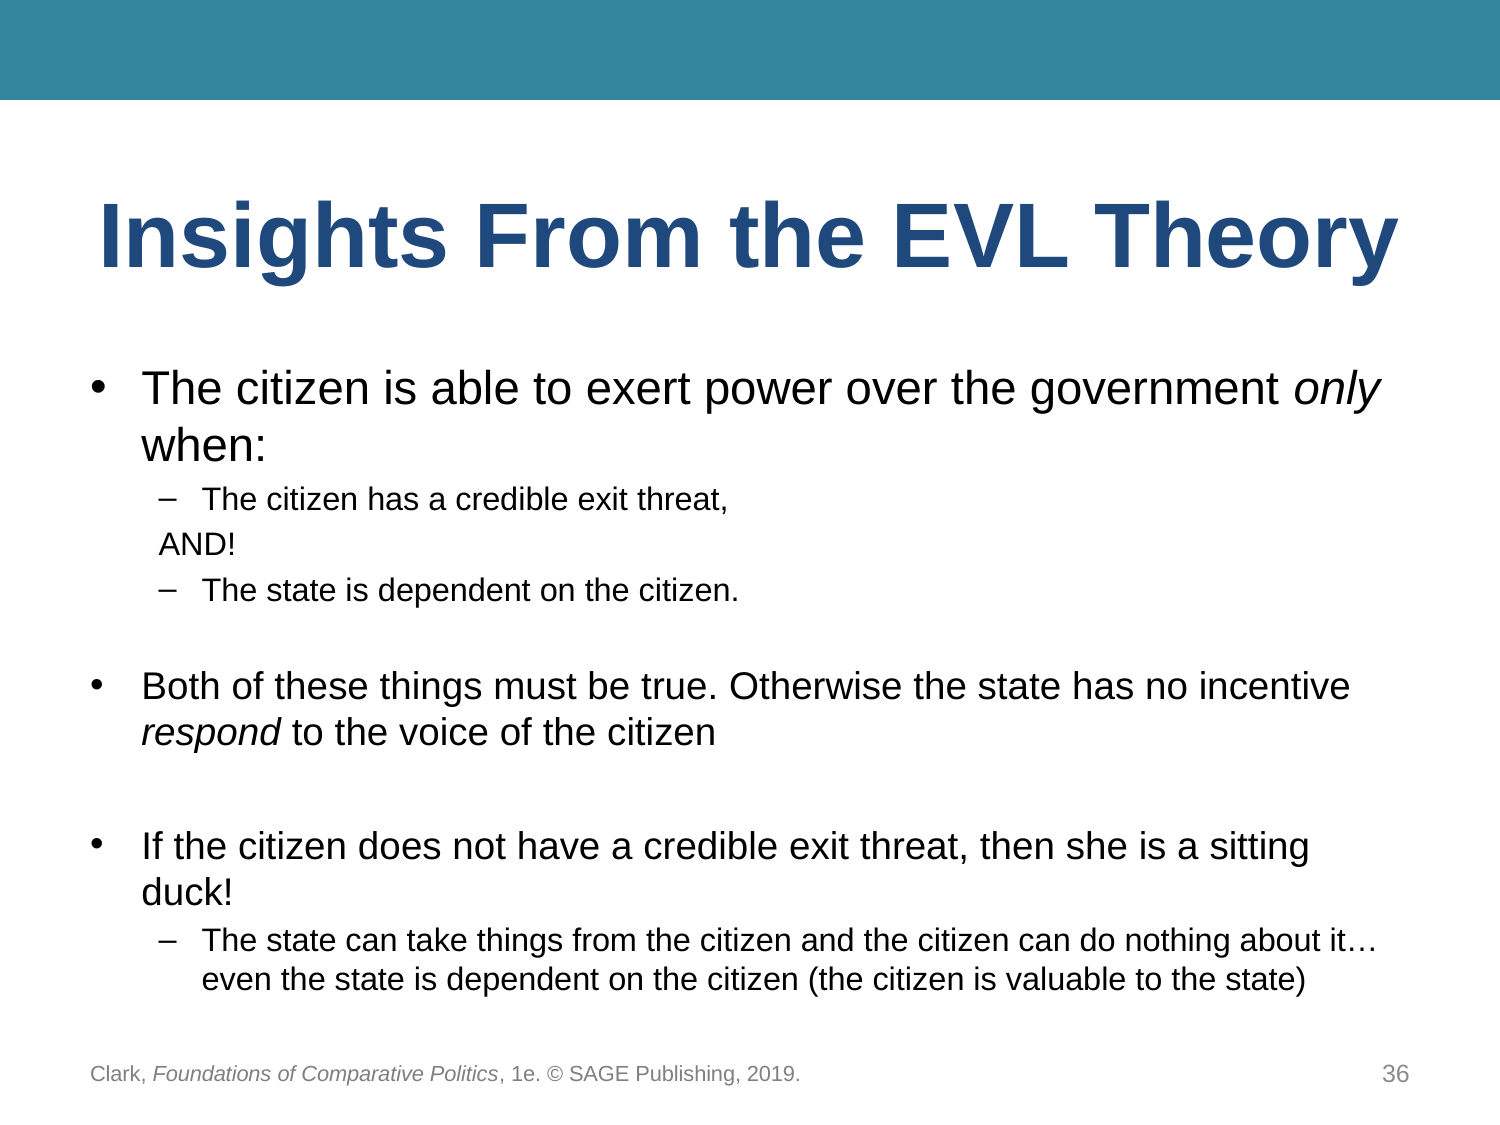

# Insights From the EVL Theory
The citizen is able to exert power over the government only when:
The citizen has a credible exit threat,
		AND!
The state is dependent on the citizen.

Both of these things must be true. Otherwise the state has no incentive respond to the voice of the citizen

If the citizen does not have a credible exit threat, then she is a sitting duck!
The state can take things from the citizen and the citizen can do nothing about it…even the state is dependent on the citizen (the citizen is valuable to the state)

Clark, Foundations of Comparative Politics, 1e. © SAGE Publishing, 2019.
36